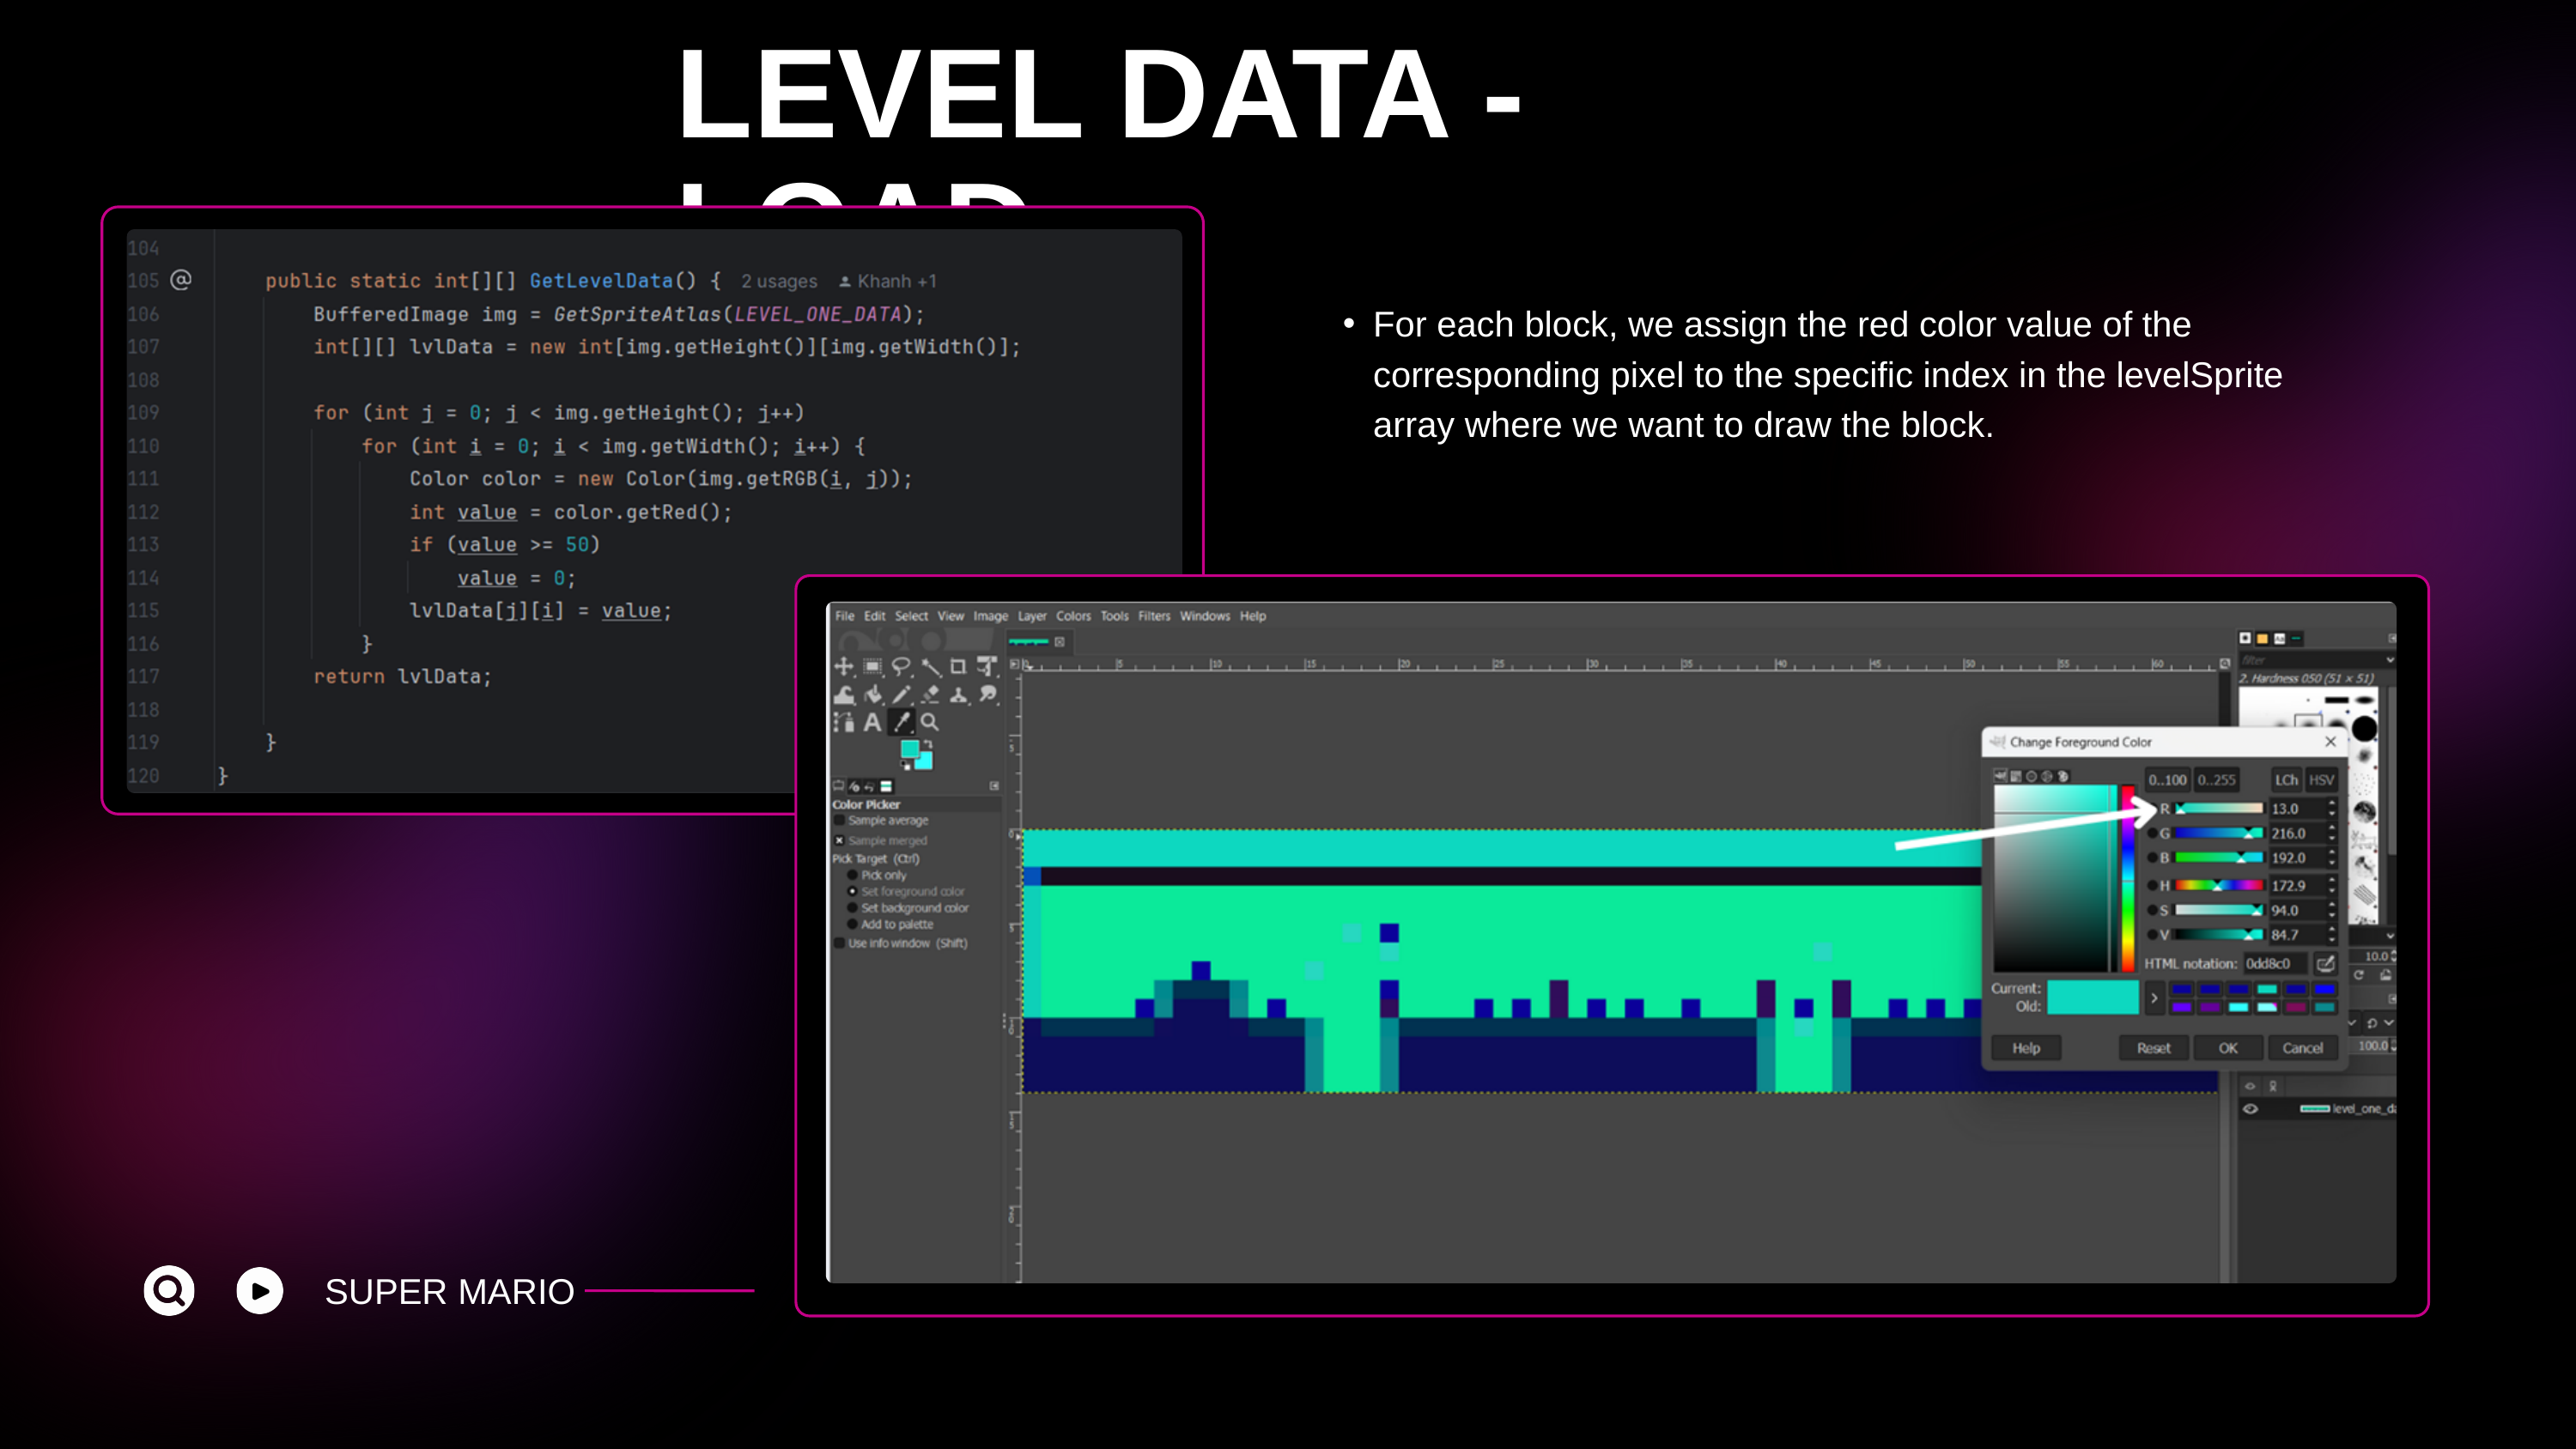

LEVEL DATA - LOAD

For each block, we assign the red color value of the corresponding pixel to the specific index in the levelSprite array where we want to draw the block.

SUPER MARIO